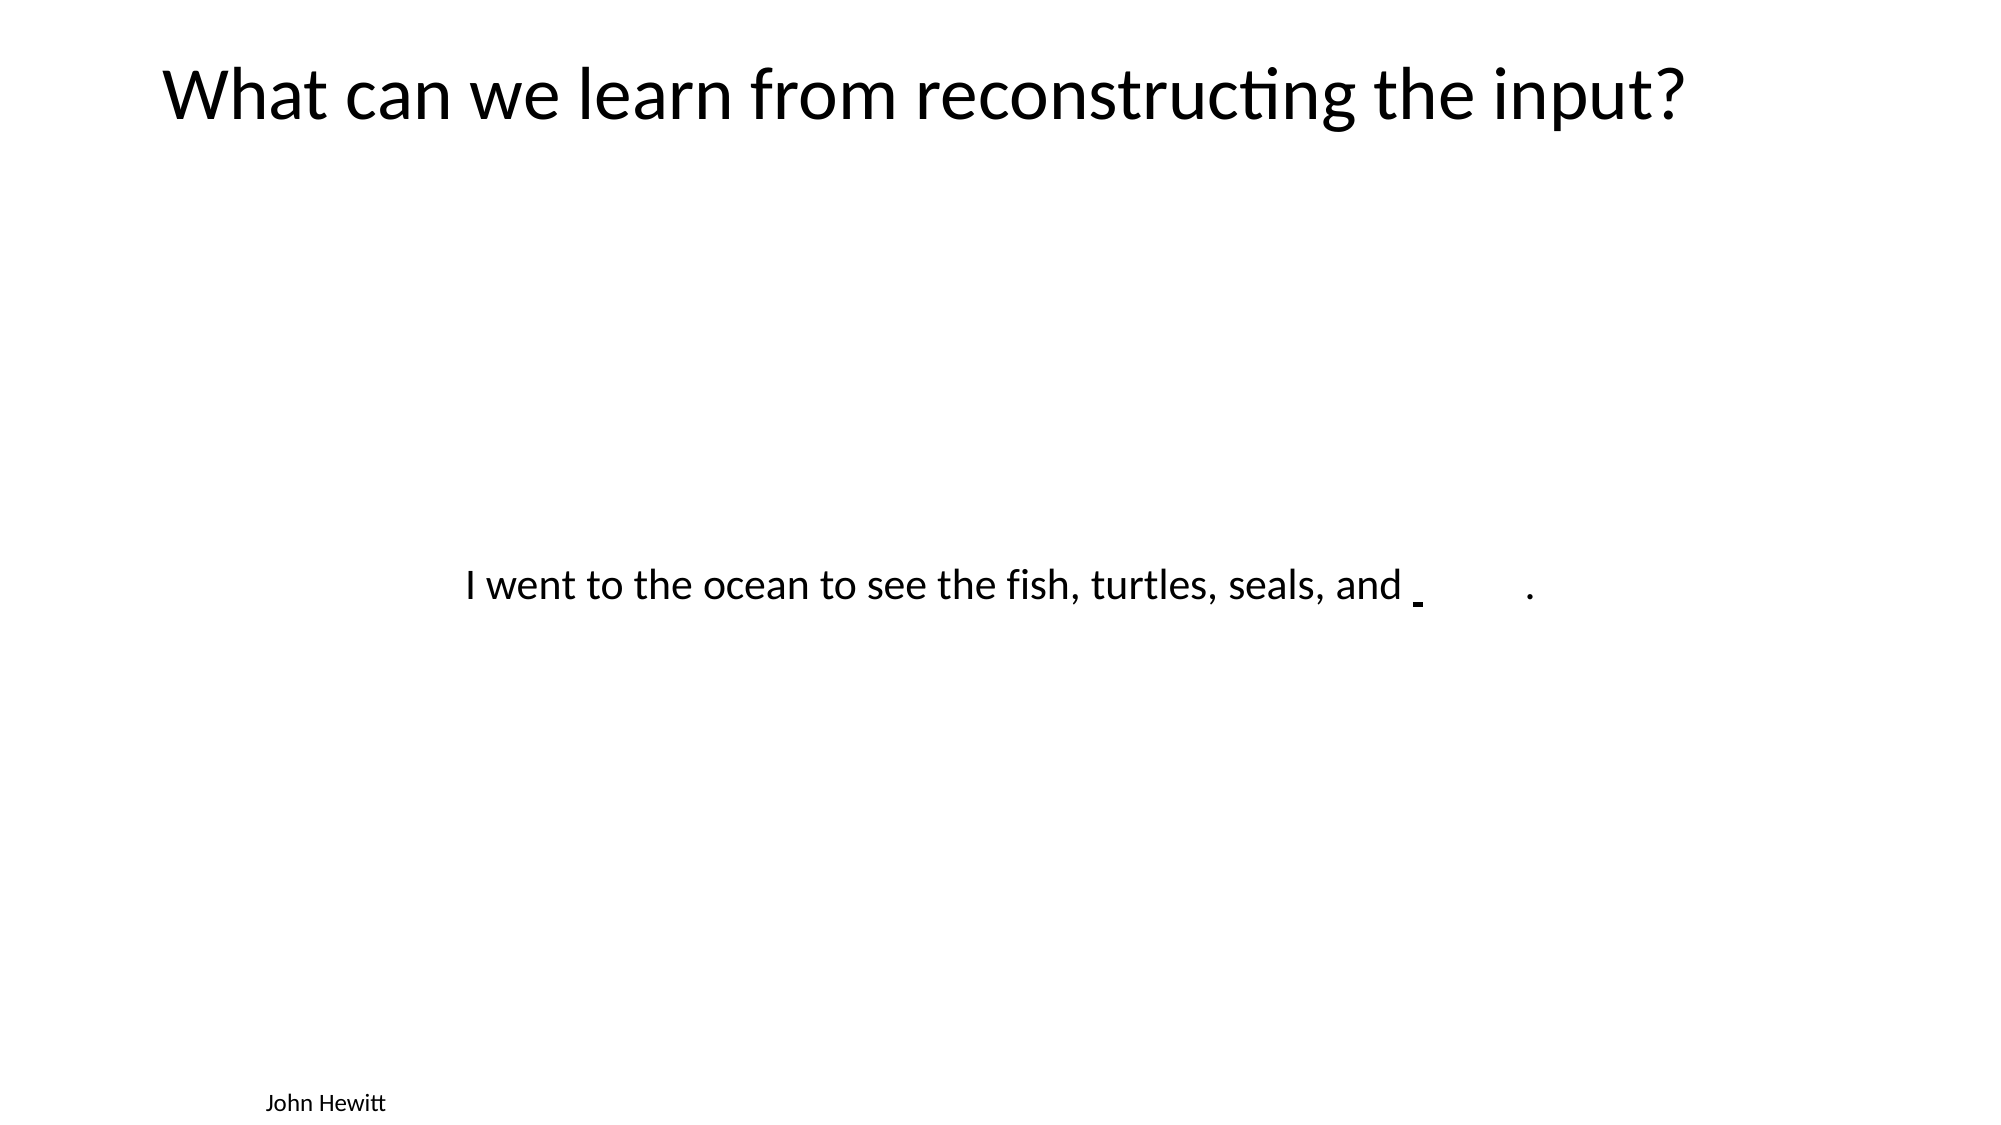

# What can we learn from reconstructing the input?
I went to the ocean to see the fish, turtles, seals, and  	.
John Hewitt